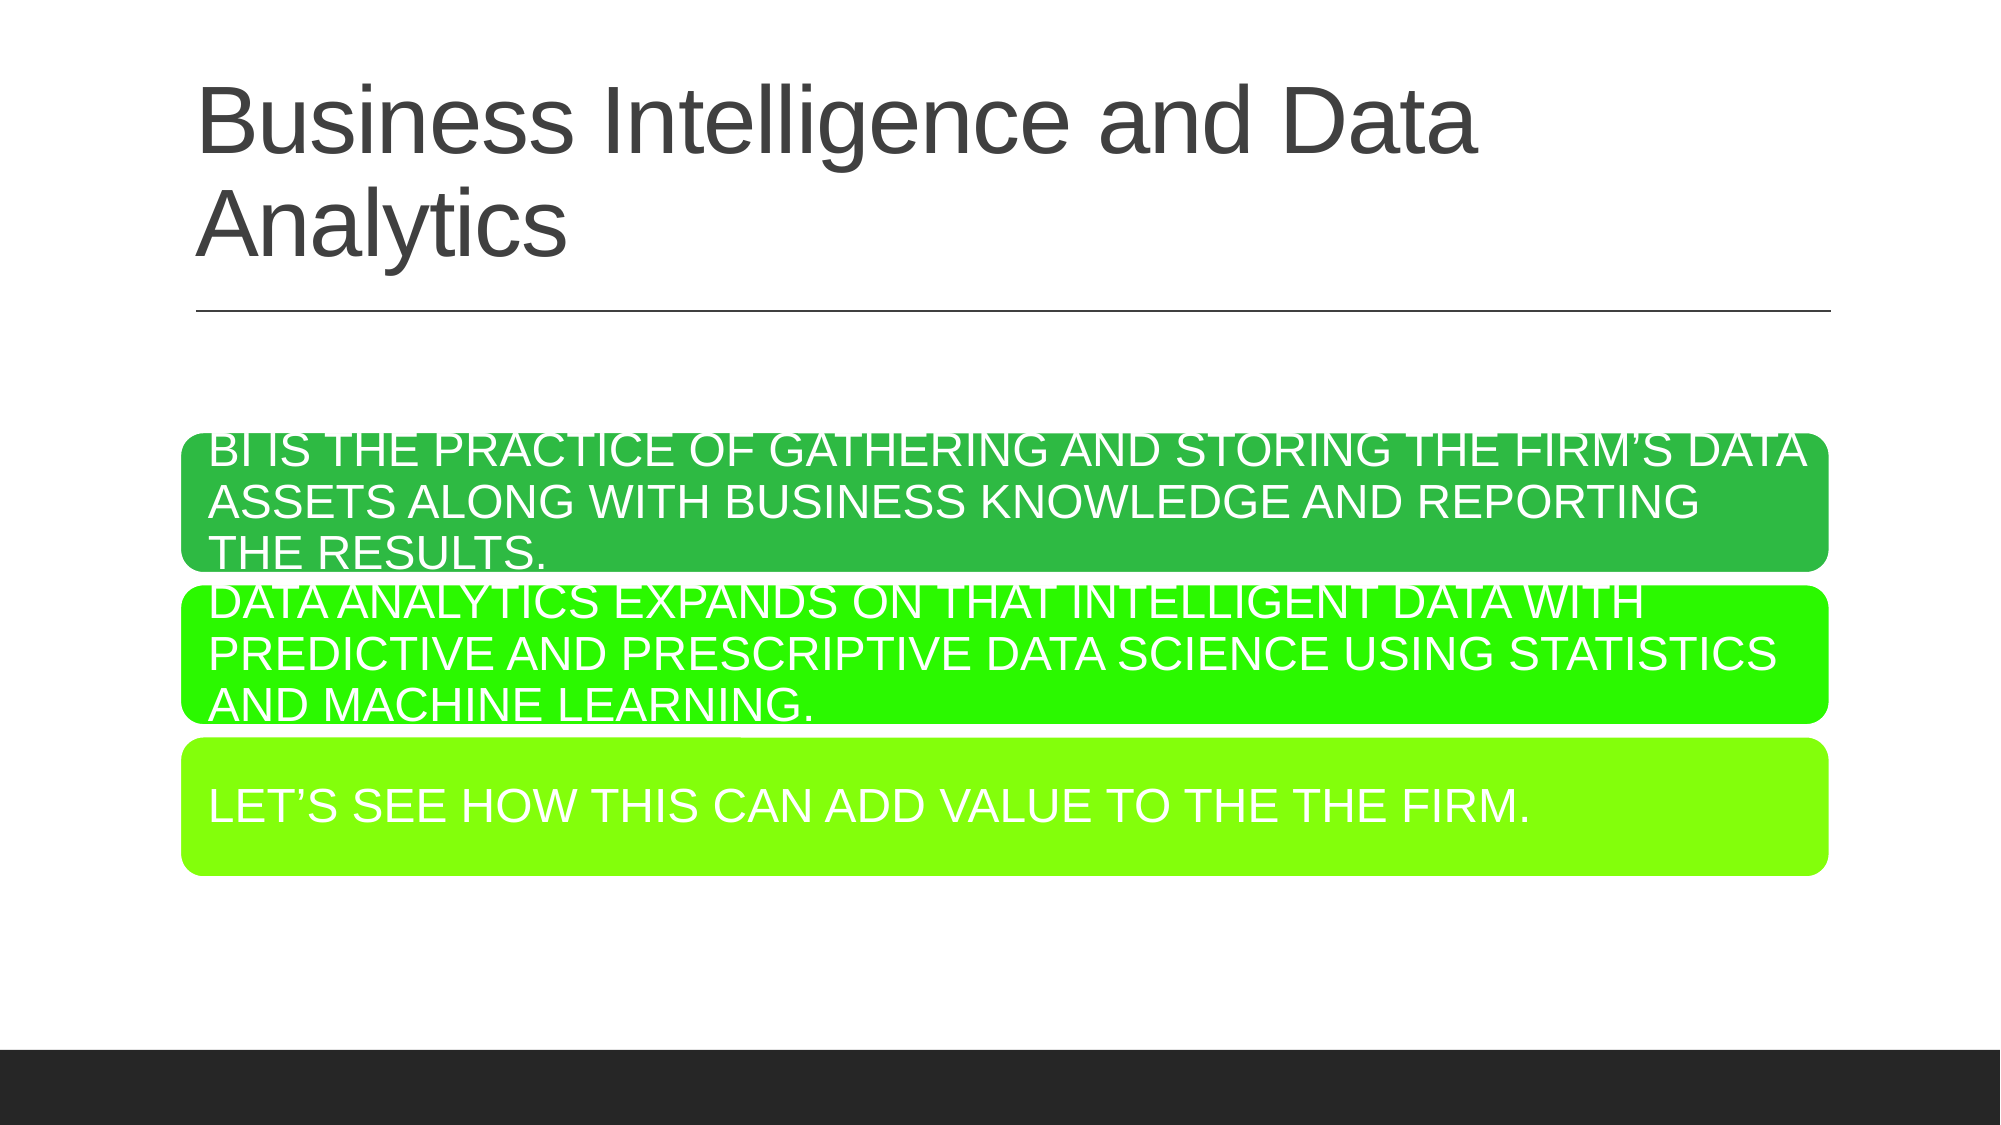

# Business Intelligence and Data Analytics
Bi is the practice of gathering and storing the firm’s data assets along with business knowledge and reporting the results.
Data analytics expands on that intelligent data with predictive and prescriptive data science using statistics and machine learning.
Let’s see how this can add value to the the firm.